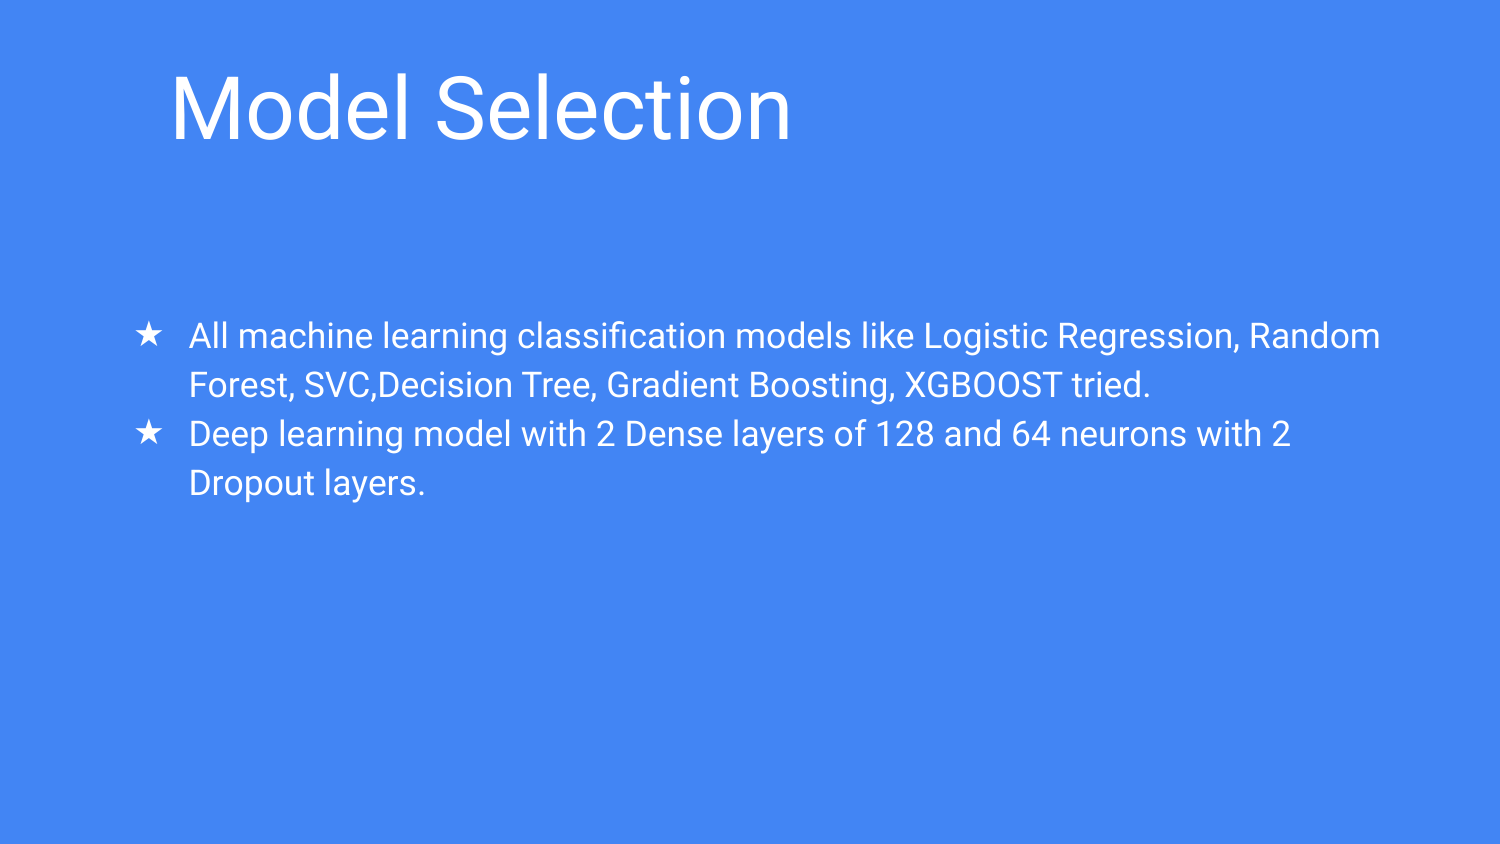

# Model Selection
All machine learning classification models like Logistic Regression, Random Forest, SVC,Decision Tree, Gradient Boosting, XGBOOST tried.
Deep learning model with 2 Dense layers of 128 and 64 neurons with 2 Dropout layers.